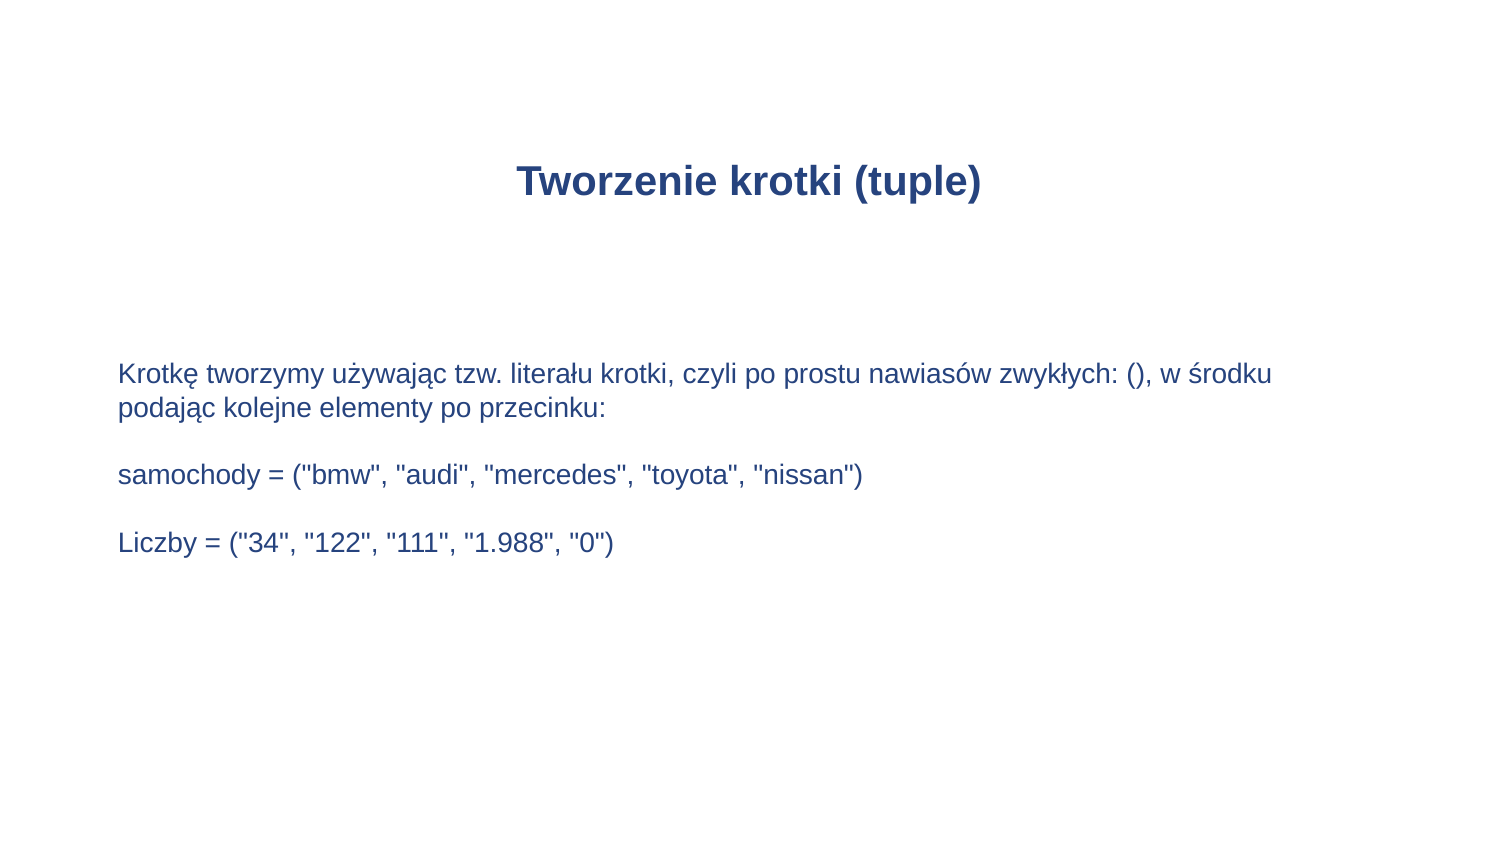

# Tworzenie krotki (tuple)
Krotkę tworzymy używając tzw. literału krotki, czyli po prostu nawiasów zwykłych: (), w środku podając kolejne elementy po przecinku:

samochody = ("bmw", "audi", "mercedes", "toyota", "nissan")

Liczby = ("34", "122", "111", "1.988", "0")